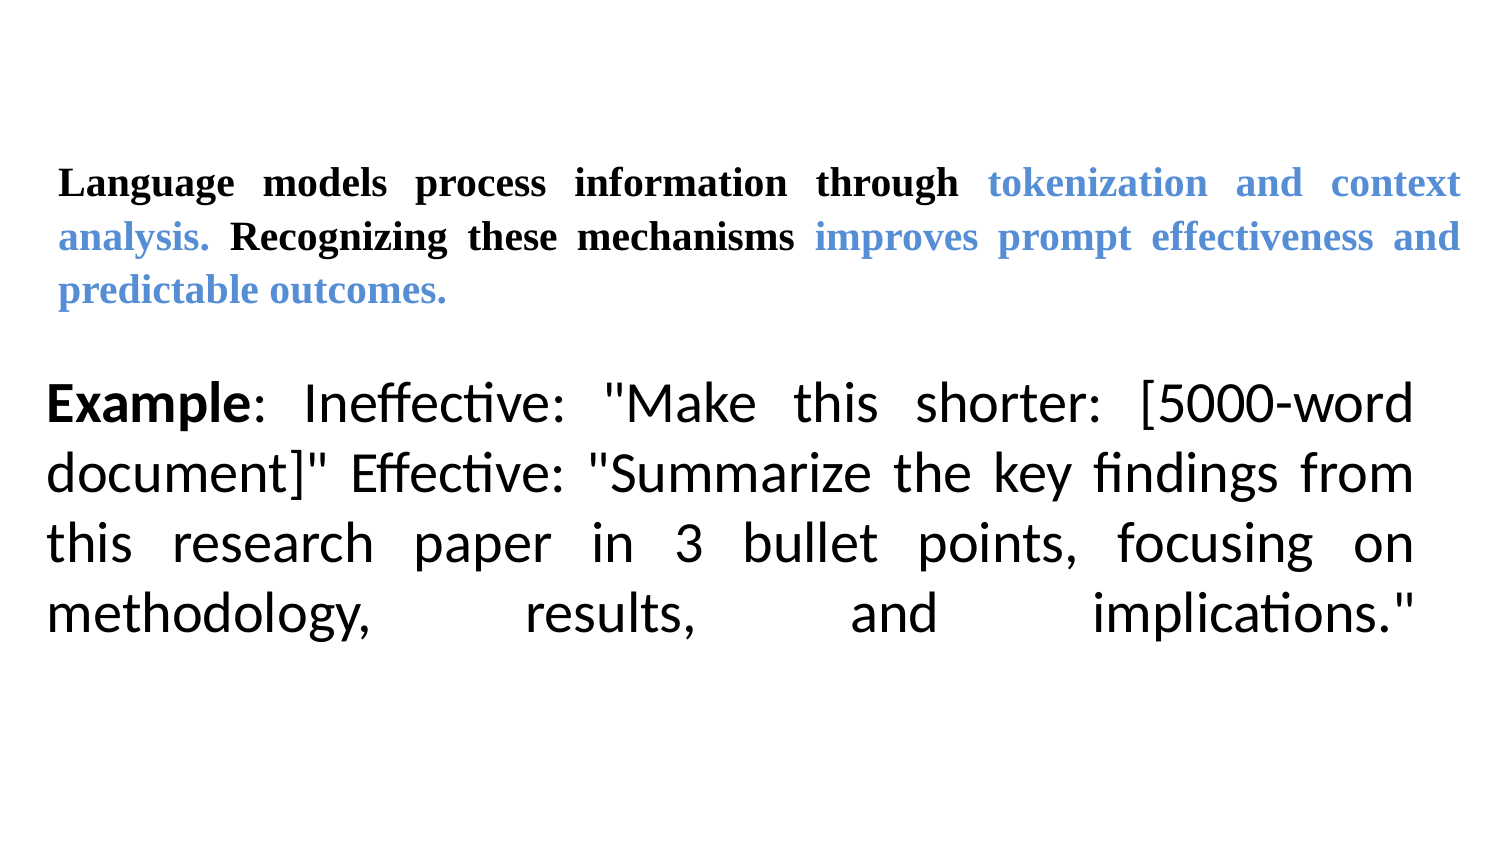

Language models process information through tokenization and context analysis. Recognizing these mechanisms improves prompt effectiveness and predictable outcomes.
# Example: Ineffective: "Make this shorter: [5000-word document]" Effective: "Summarize the key findings from this research paper in 3 bullet points, focusing on methodology, results, and implications."